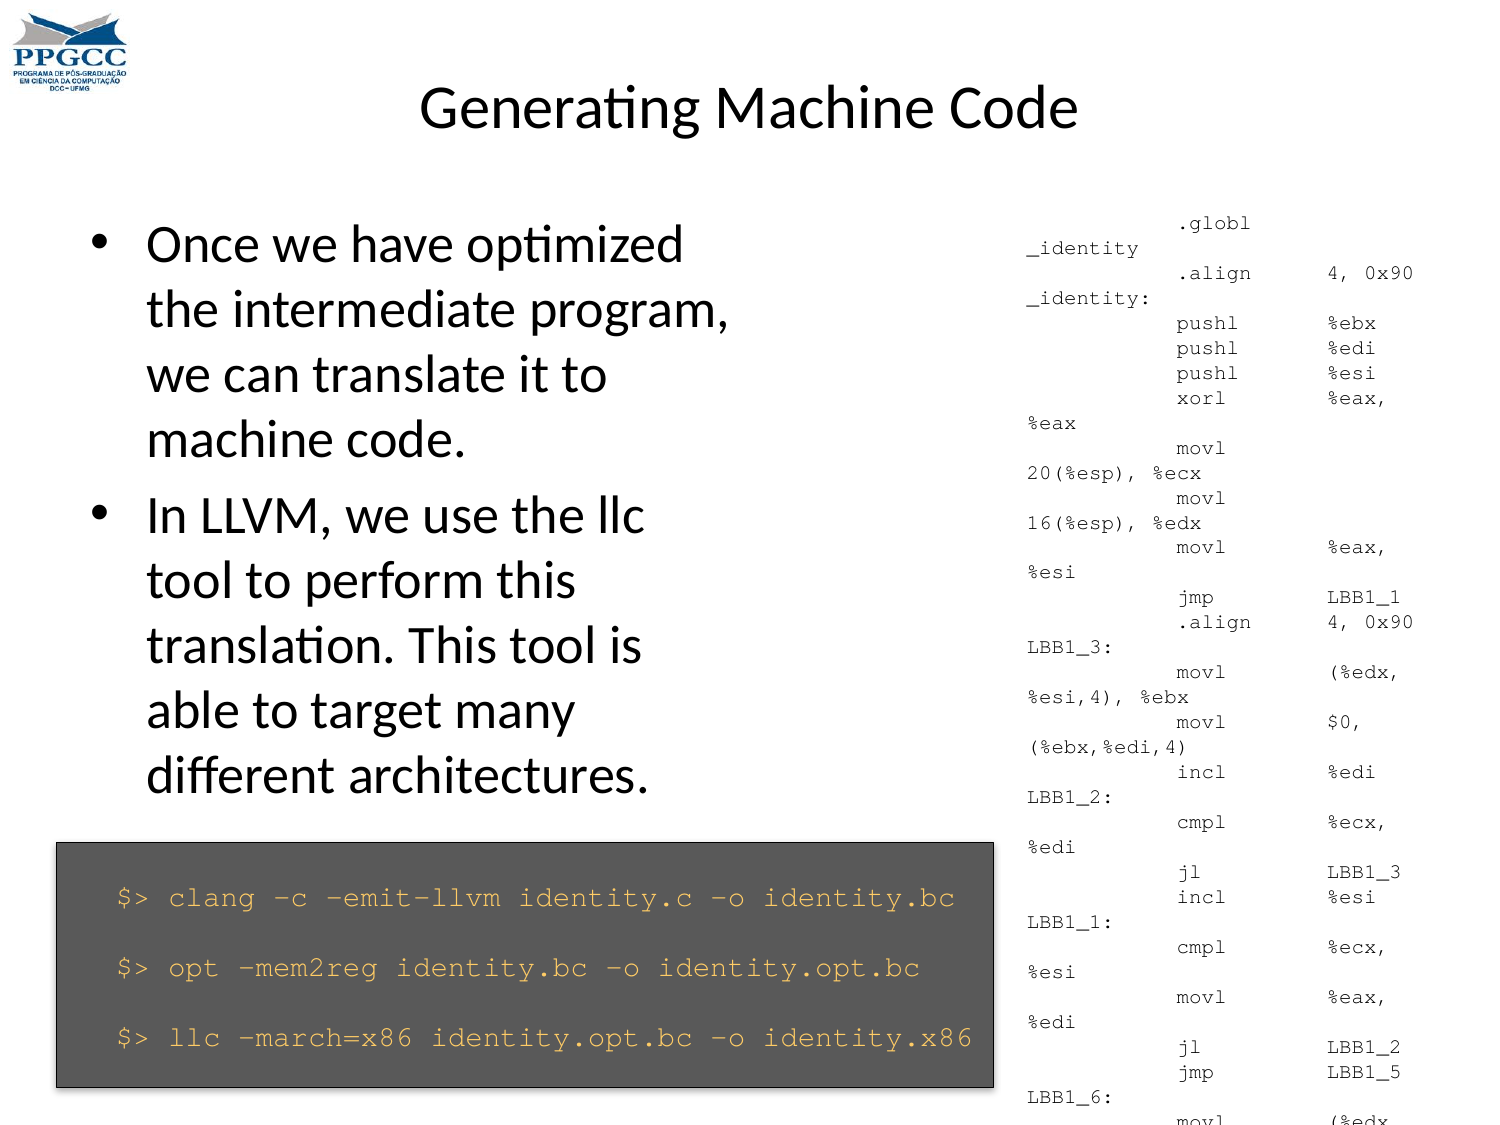

# Generating Machine Code
	.globl	_identity
	.align	4, 0x90
_identity:
	pushl	%ebx
	pushl	%edi
	pushl	%esi
	xorl	%eax, %eax
	movl	20(%esp), %ecx
	movl	16(%esp), %edx
	movl	%eax, %esi
	jmp	LBB1_1
	.align	4, 0x90
LBB1_3:
	movl	(%edx,%esi,4), %ebx
	movl	$0, (%ebx,%edi,4)
	incl	%edi
LBB1_2:
	cmpl	%ecx, %edi
	jl	LBB1_3
	incl	%esi
LBB1_1:
	cmpl	%ecx, %esi
	movl	%eax, %edi
	jl	LBB1_2
	jmp	LBB1_5
LBB1_6:
	movl	(%edx,%eax,4), %esi
	movl	$1, (%esi,%eax,4)
	incl	%eax
LBB1_5:
	cmpl	%ecx, %eax
	jl	LBB1_6
	popl	%esi
	popl	%edi
	popl	%ebx
	ret
Once we have optimized the intermediate program, we can translate it to machine code.
In LLVM, we use the llc tool to perform this translation. This tool is able to target many different architectures.
$> clang -c -emit-llvm identity.c -o identity.bc

$> opt -mem2reg identity.bc -o identity.opt.bc

$> llc -march=x86 identity.opt.bc -o identity.x86